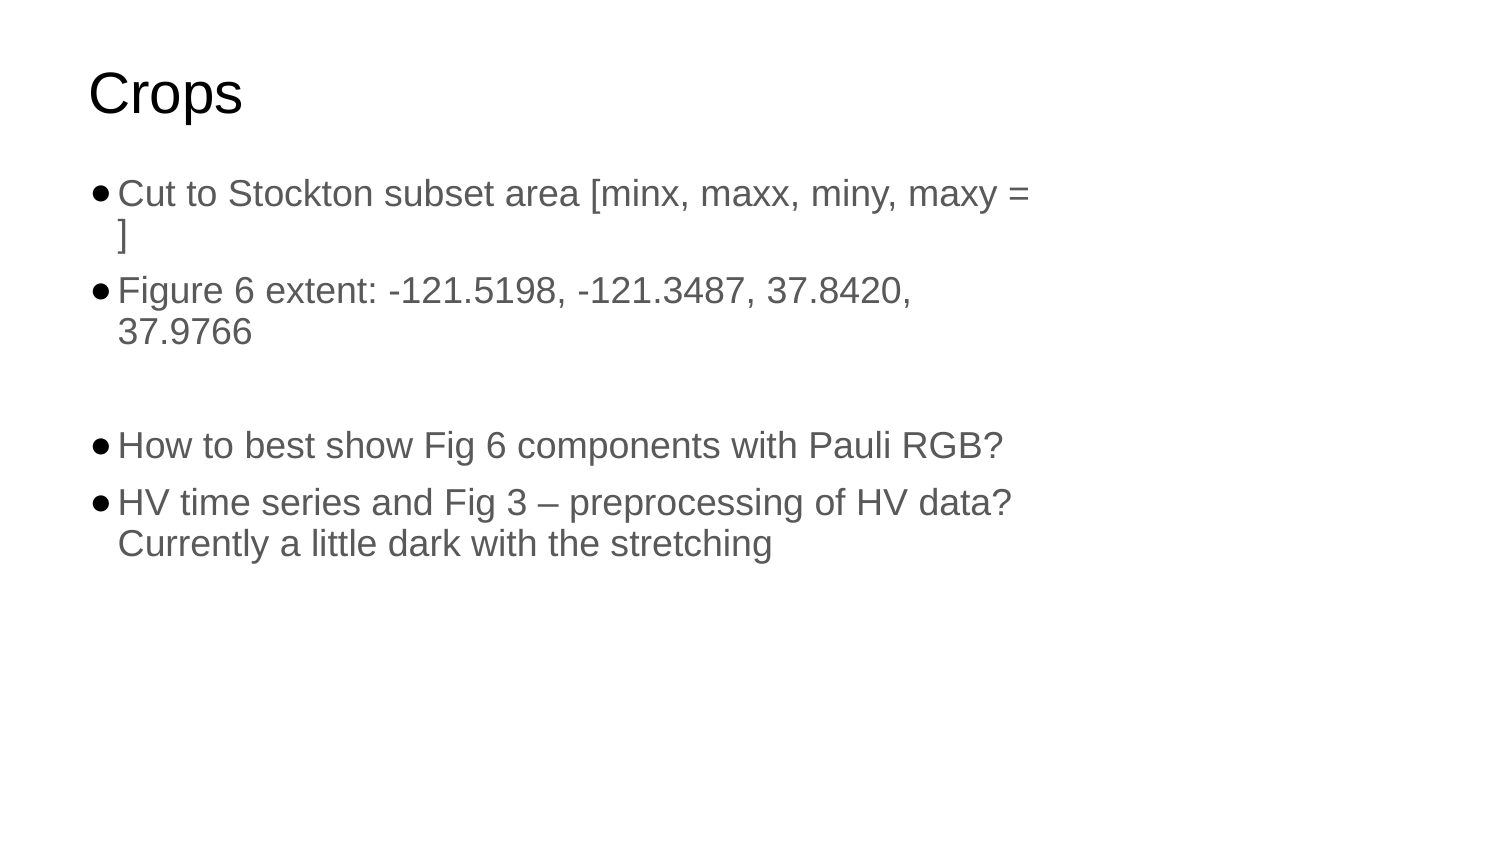

# Crops
Cut to Stockton subset area [minx, maxx, miny, maxy = ]
Figure 6 extent: -121.5198, -121.3487, 37.8420, 37.9766

How to best show Fig 6 components with Pauli RGB?
HV time series and Fig 3 – preprocessing of HV data? Currently a little dark with the stretching